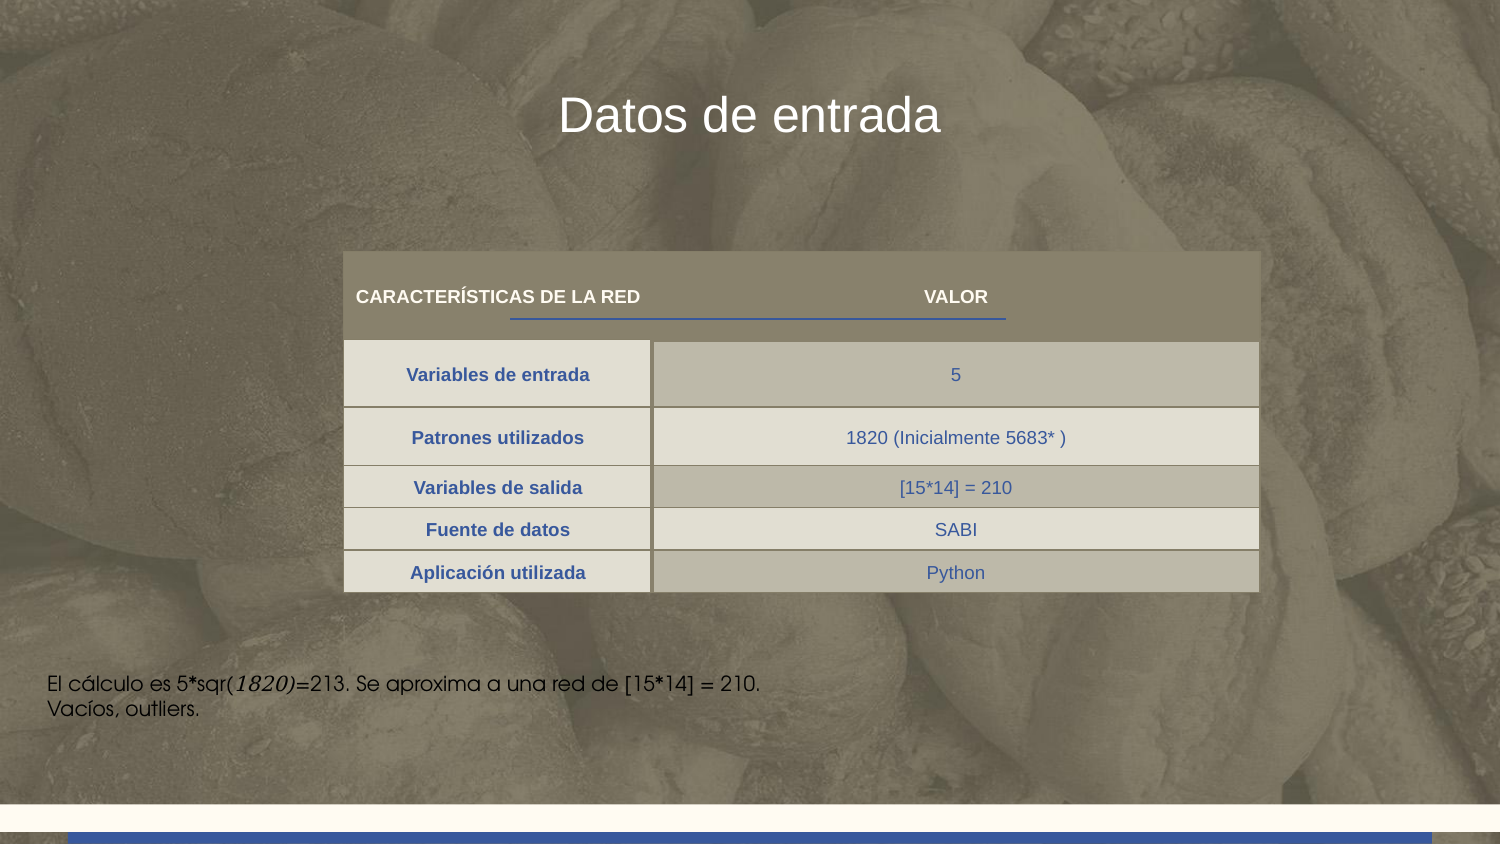

# Datos de entrada
| CARACTERÍSTICAS DE LA RED | VALOR |
| --- | --- |
| Variables de entrada | 5 |
| Patrones utilizados | 1820 (Inicialmente 5683\* ) |
| Variables de salida | [15\*14] = 210 |
| Fuente de datos | SABI |
| Aplicación utilizada | Python |

El cálculo es 5*sqr(1820)=213. Se aproxima a una red de [15*14] = 210.
Vacíos, outliers.